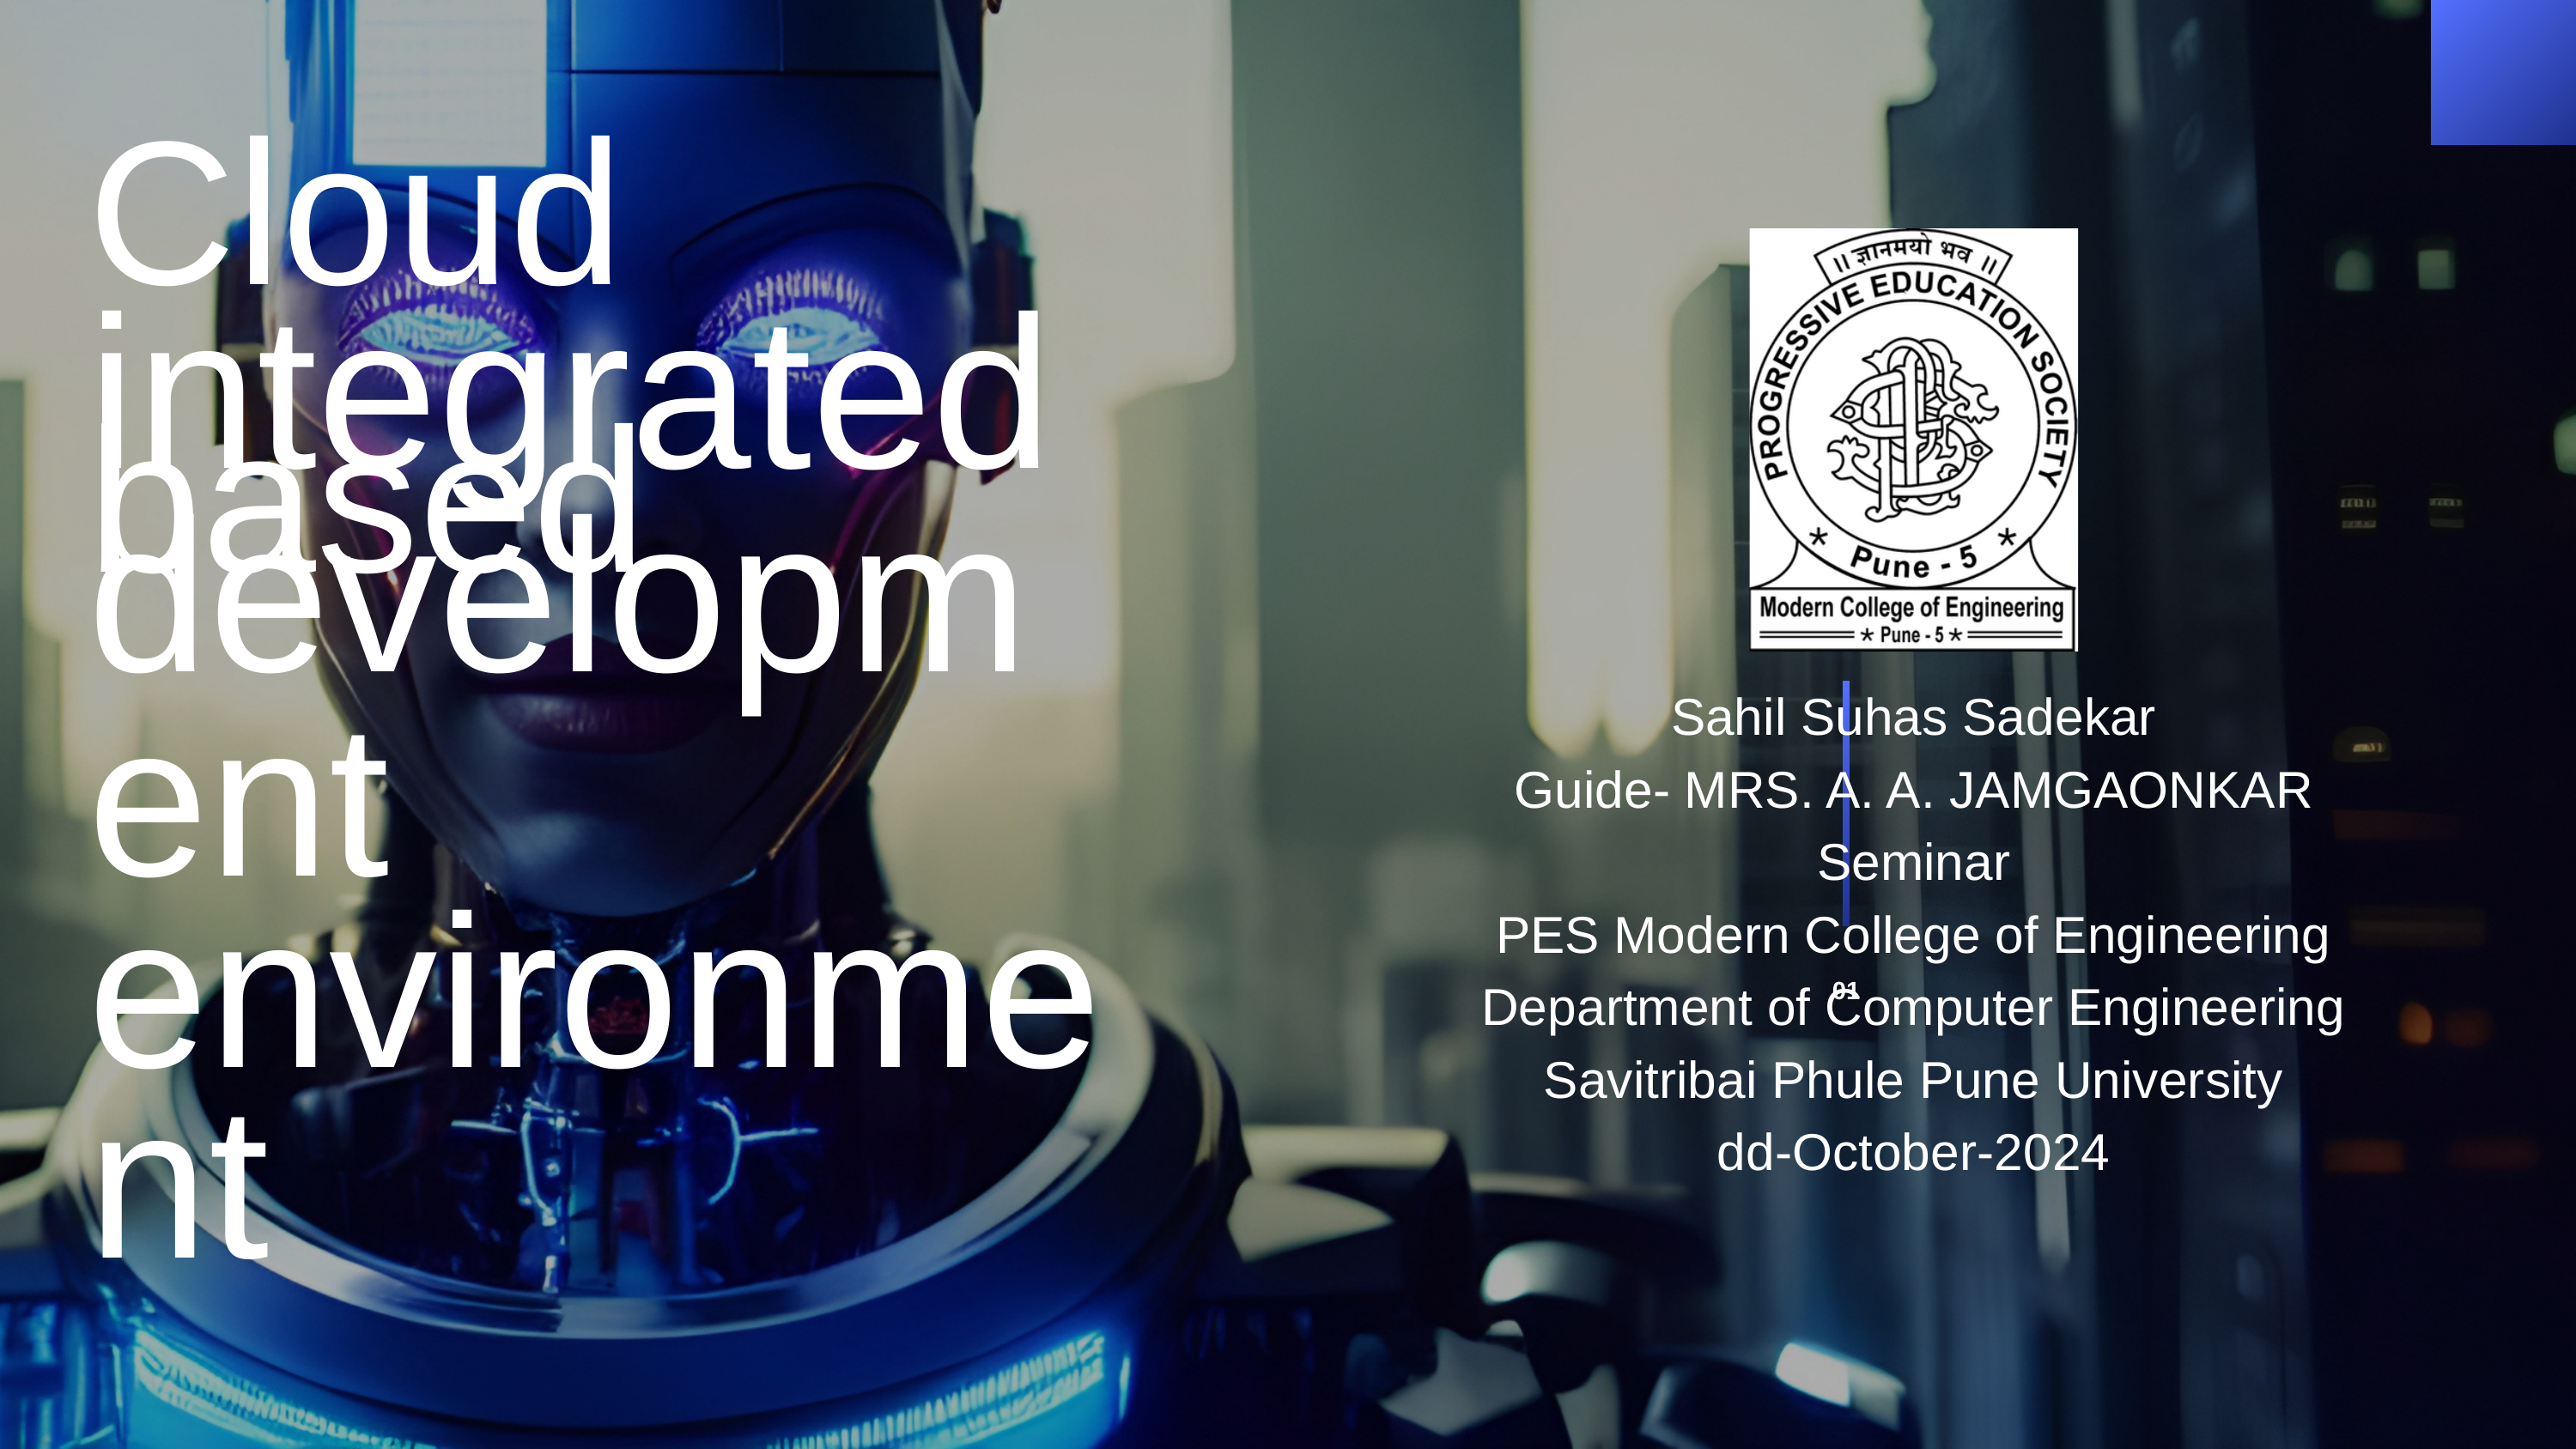

Cloud based

integrated
development
environment
Sahil Suhas Sadekar
Guide- MRS. A. A. JAMGAONKAR
Seminar
PES Modern College of Engineering
Department of Computer Engineering
Savitribai Phule Pune University
dd-October-2024

01